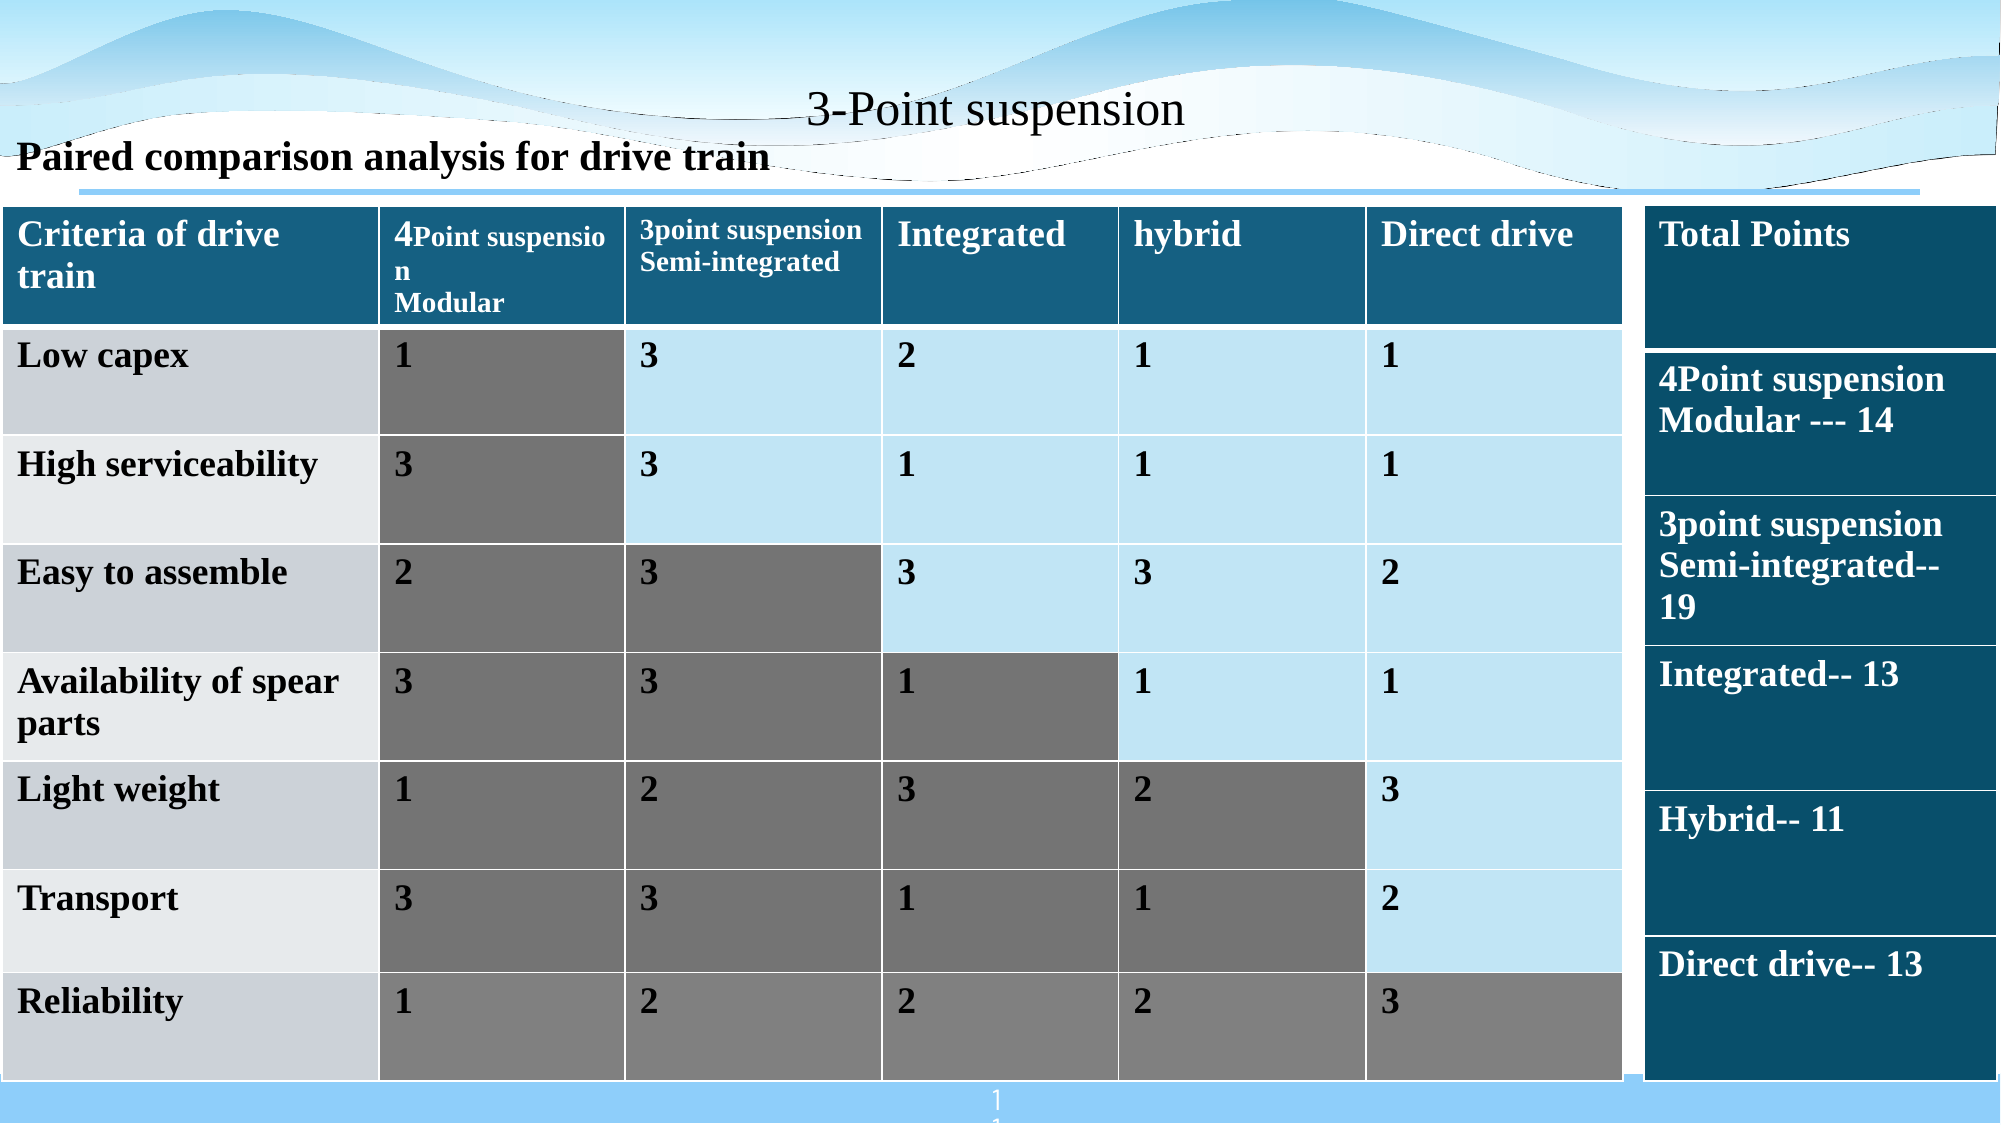

# 3-Point suspension

Paired comparison analysis for drive train
| Total Points |
| --- |
| 4Point suspension Modular --- 14 |
| 3point suspension Semi-integrated-- 19 |
| Integrated-- 13 |
| Hybrid-- 11 |
| Direct drive-- 13 |
| Criteria of drive train | 4Point suspension Modular | 3point suspension Semi-integrated | Integrated | hybrid | Direct drive |
| --- | --- | --- | --- | --- | --- |
| Low capex | 1 | 3 | 2 | 1 | 1 |
| High serviceability | 3 | 3 | 1 | 1 | 1 |
| Easy to assemble | 2 | 3 | 3 | 3 | 2 |
| Availability of spear parts | 3 | 3 | 1 | 1 | 1 |
| Light weight | 1 | 2 | 3 | 2 | 3 |
| Transport | 3 | 3 | 1 | 1 | 2 |
| Reliability | 1 | 2 | 2 | 2 | 3 |
113